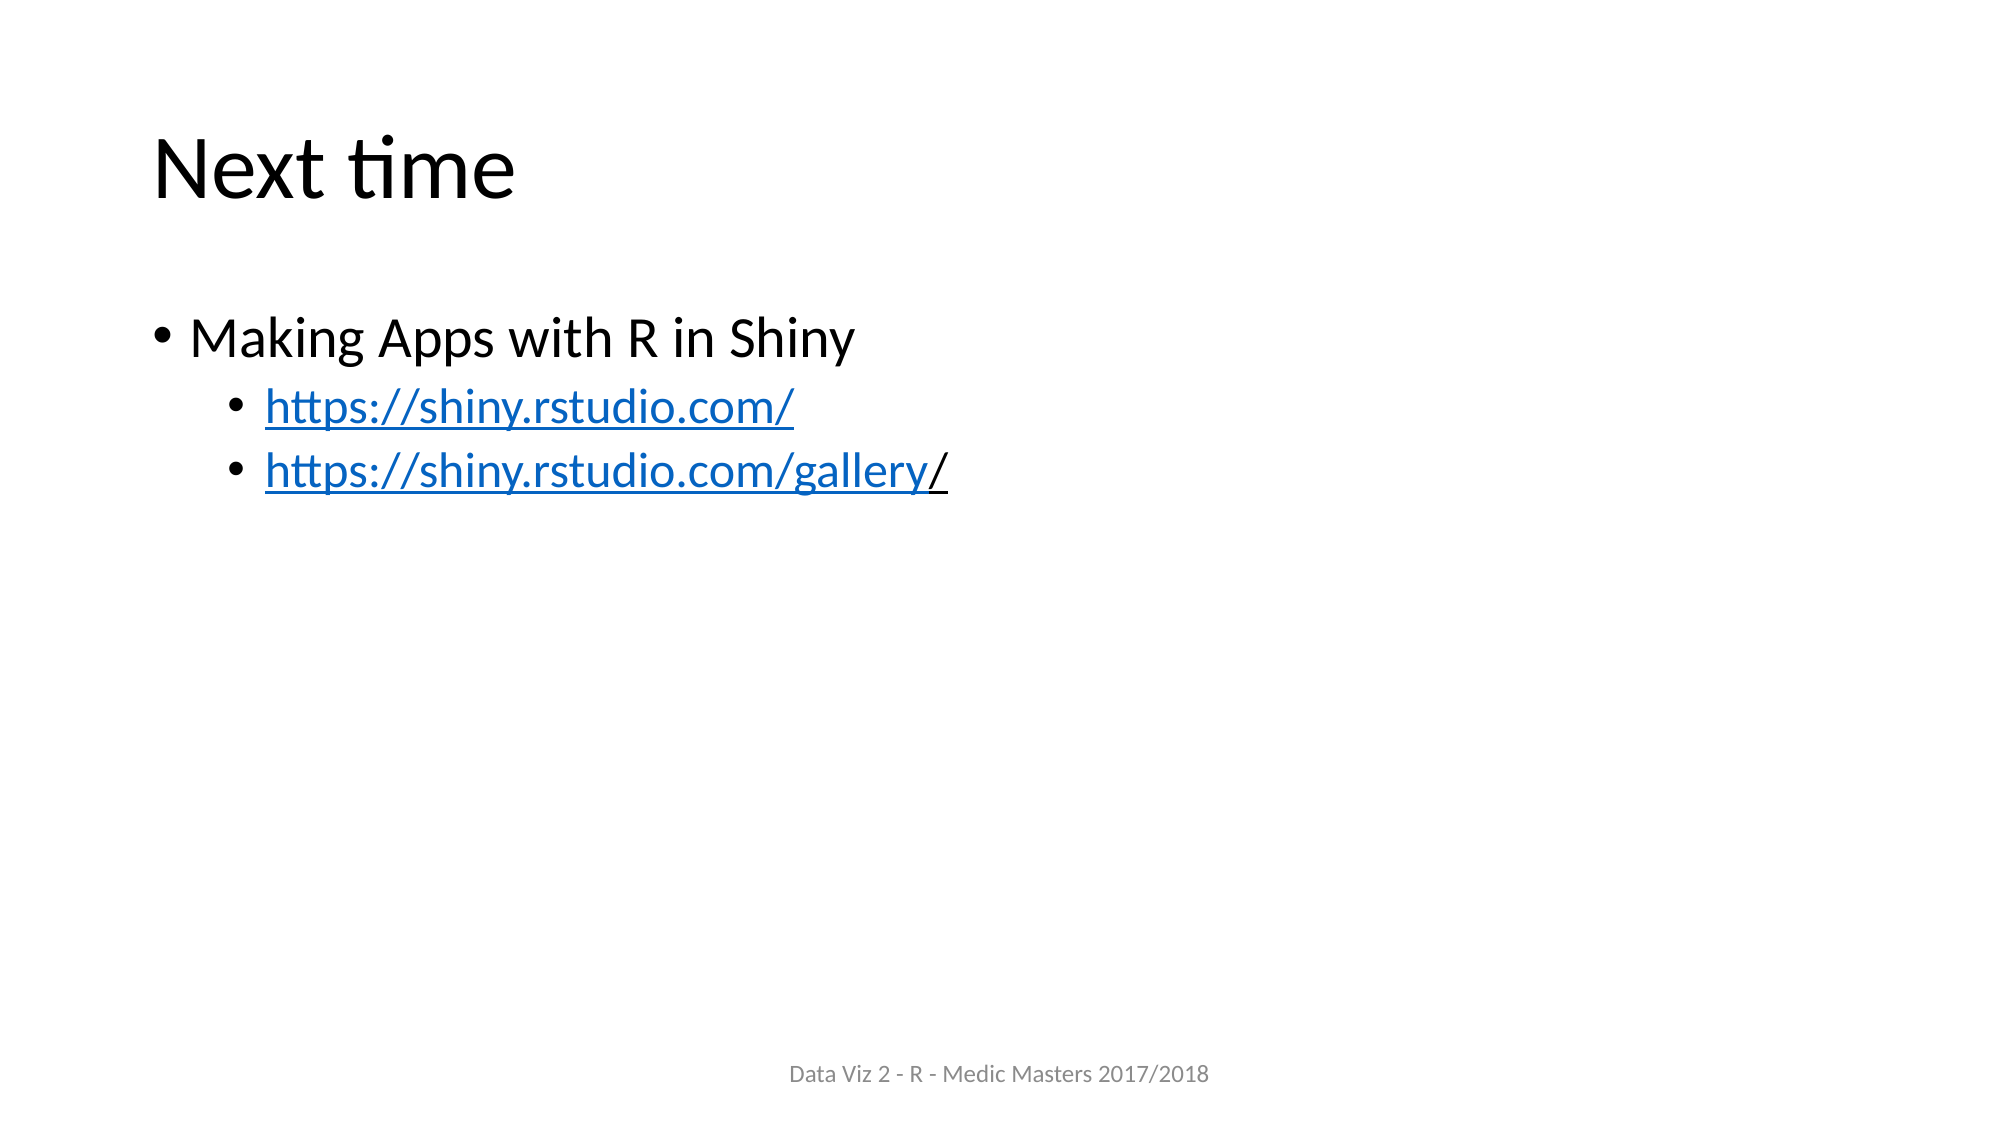

# Next time
Making Apps with R in Shiny
https://shiny.rstudio.com/
https://shiny.rstudio.com/gallery/
Data Viz 2 - R - Medic Masters 2017/2018